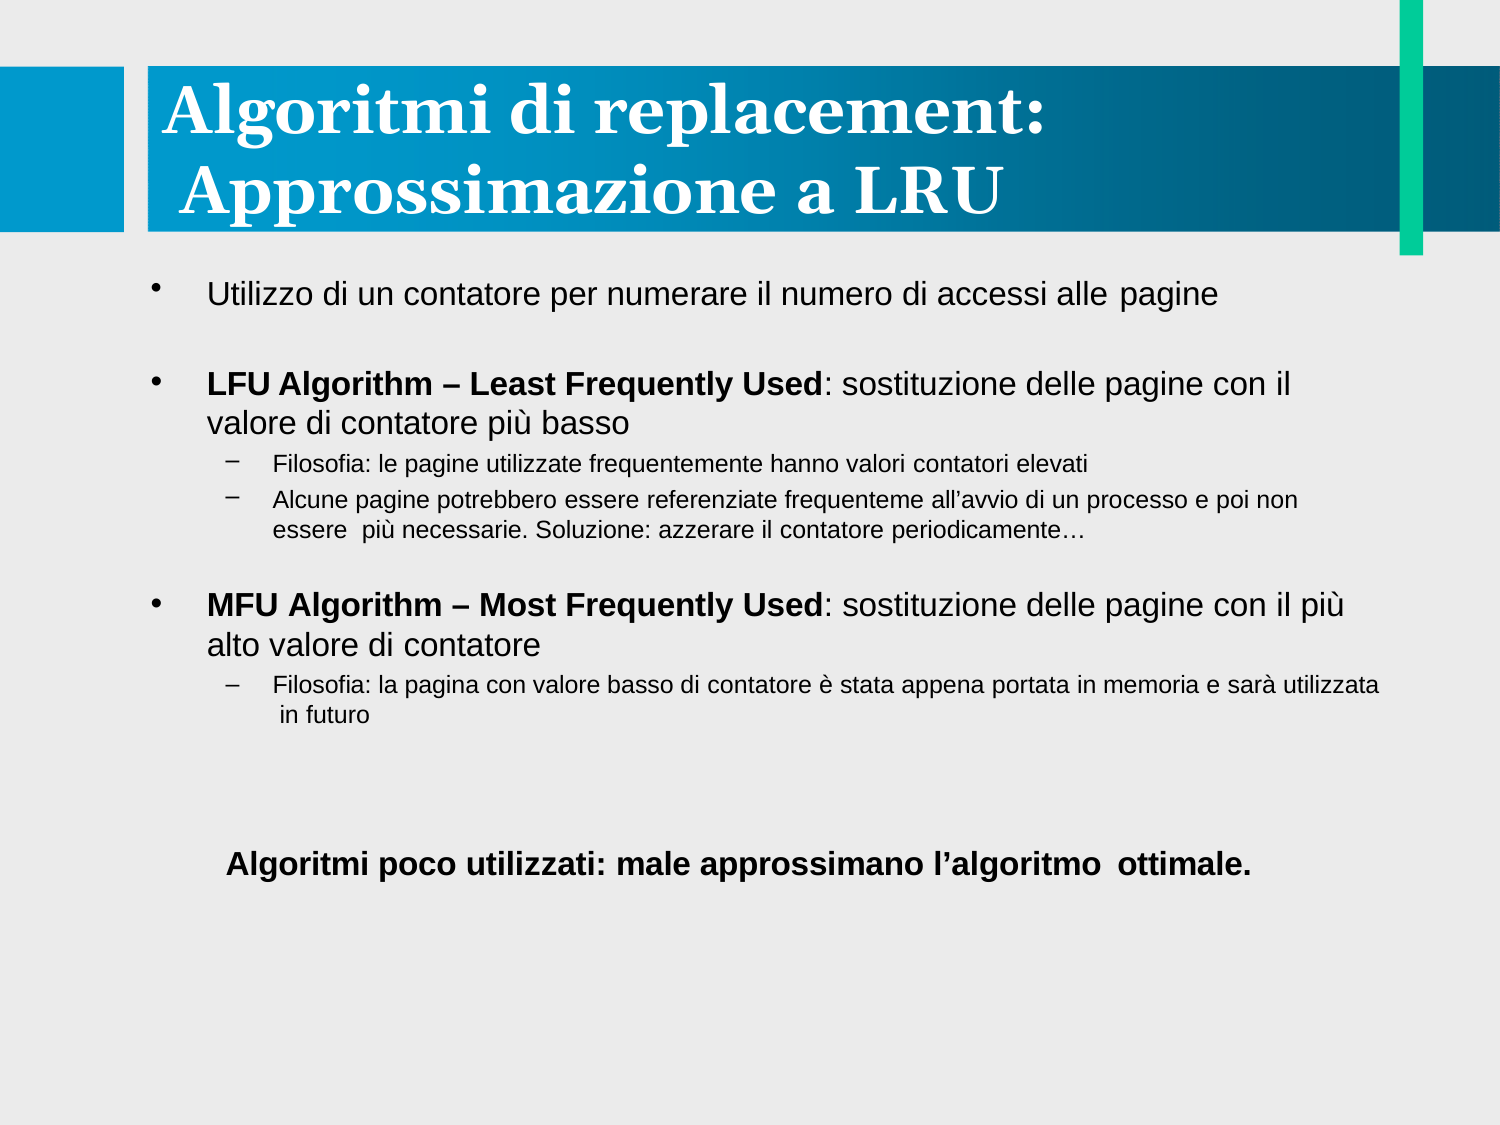

# Algoritmi di replacement:  Approssimazione a LRU

Utilizzo di un contatore per numerare il numero di accessi alle pagine

LFU Algorithm – Least Frequently Used: sostituzione delle pagine con il  valore di contatore più basso
Filosofia: le pagine utilizzate frequentemente hanno valori contatori elevati
Alcune pagine potrebbero essere referenziate frequenteme all’avvio di un processo e poi non essere  più necessarie. Soluzione: azzerare il contatore periodicamente…

MFU Algorithm – Most Frequently Used: sostituzione delle pagine con il più  alto valore di contatore
Filosofia: la pagina con valore basso di contatore è stata appena portata in memoria e sarà utilizzata  in futuro
Algoritmi poco utilizzati: male approssimano l’algoritmo ottimale.